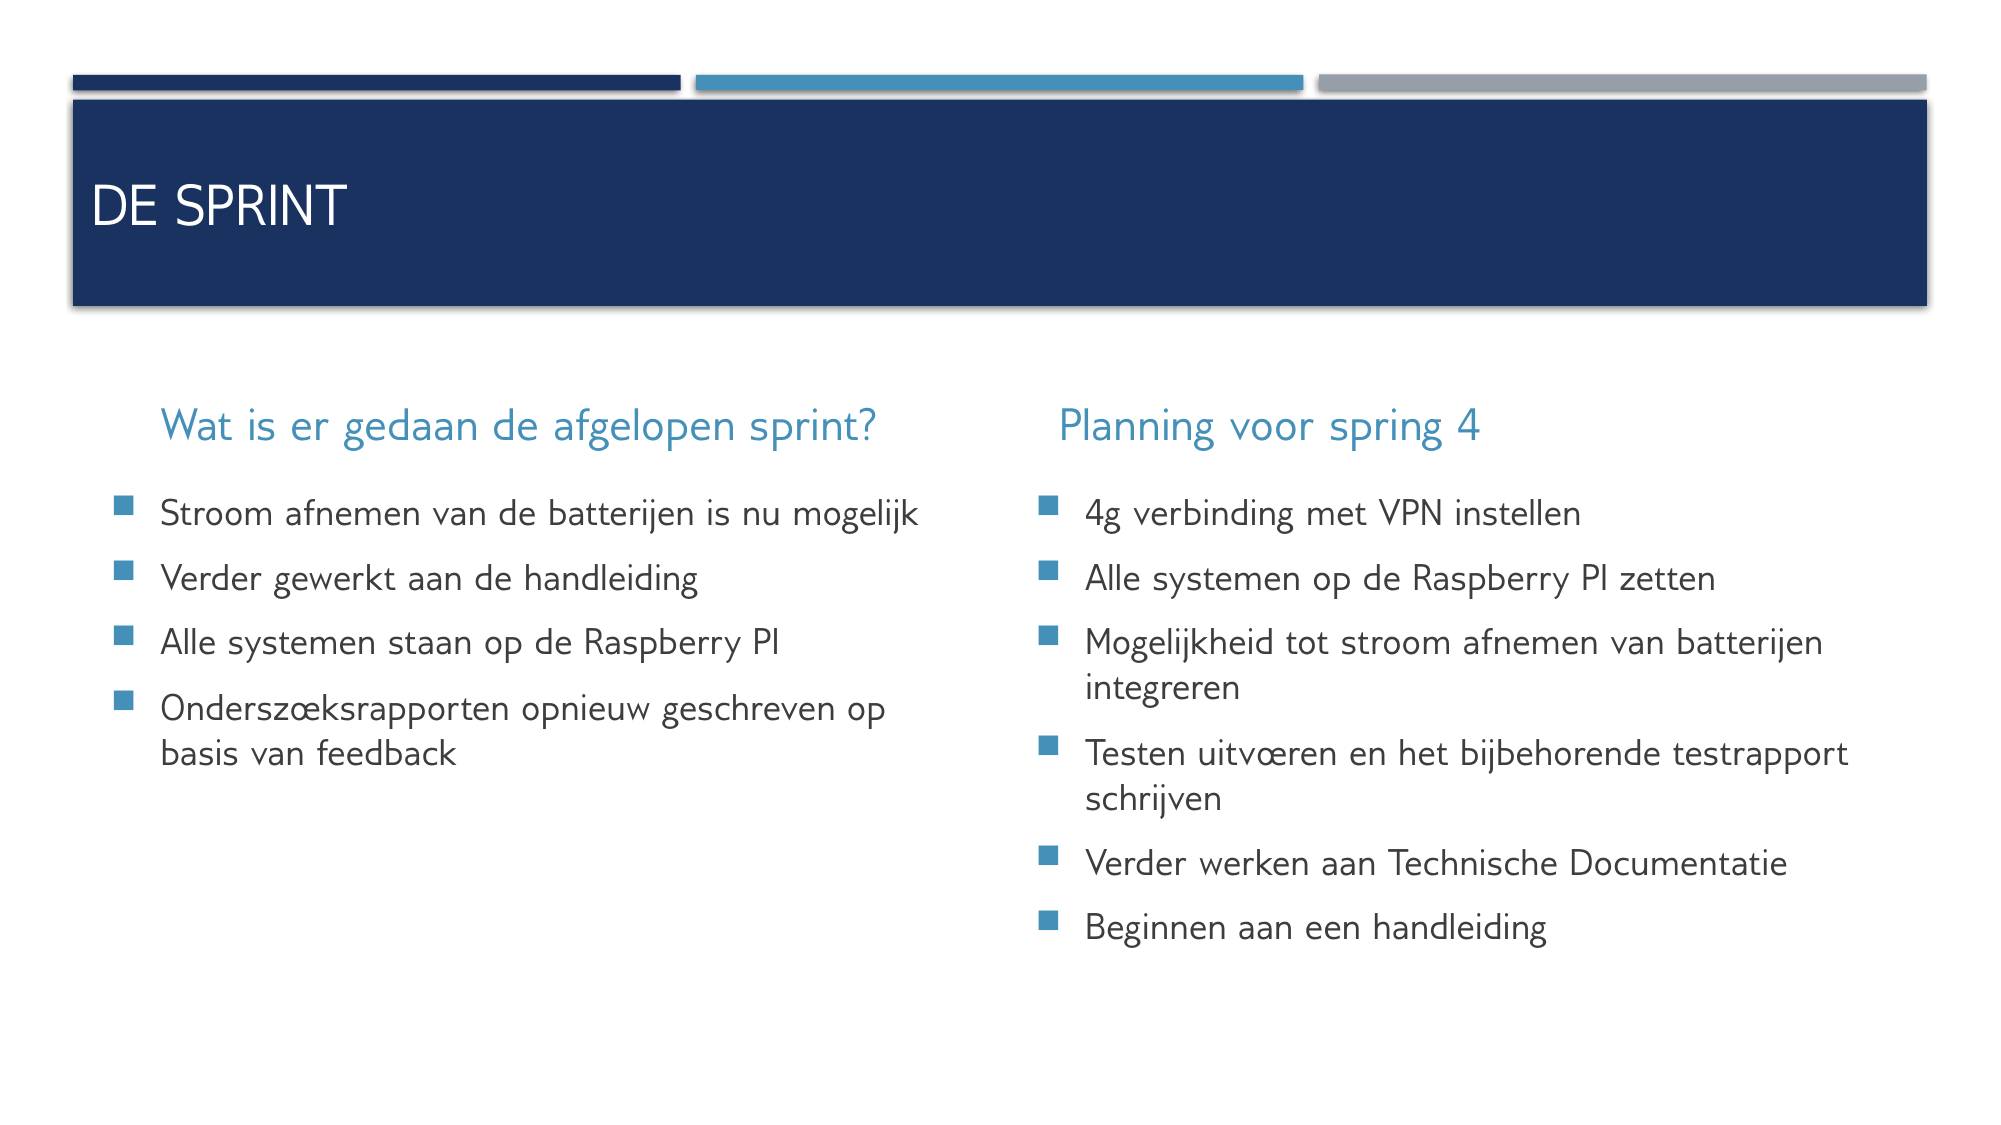

# De sprint
Planning voor spring 4
Wat is er gedaan de afgelopen sprint?
Stroom afnemen van de batterijen is nu mogelijk
Verder gewerkt aan de handleiding
Alle systemen staan op de Raspberry PI
Onderszoeksrapporten opnieuw geschreven op basis van feedback

4g verbinding met VPN instellen
Alle systemen op de Raspberry PI zetten
Mogelijkheid tot stroom afnemen van batterijen integreren
Testen uitvoeren en het bijbehorende testrapport schrijven
Verder werken aan Technische Documentatie
Beginnen aan een handleiding